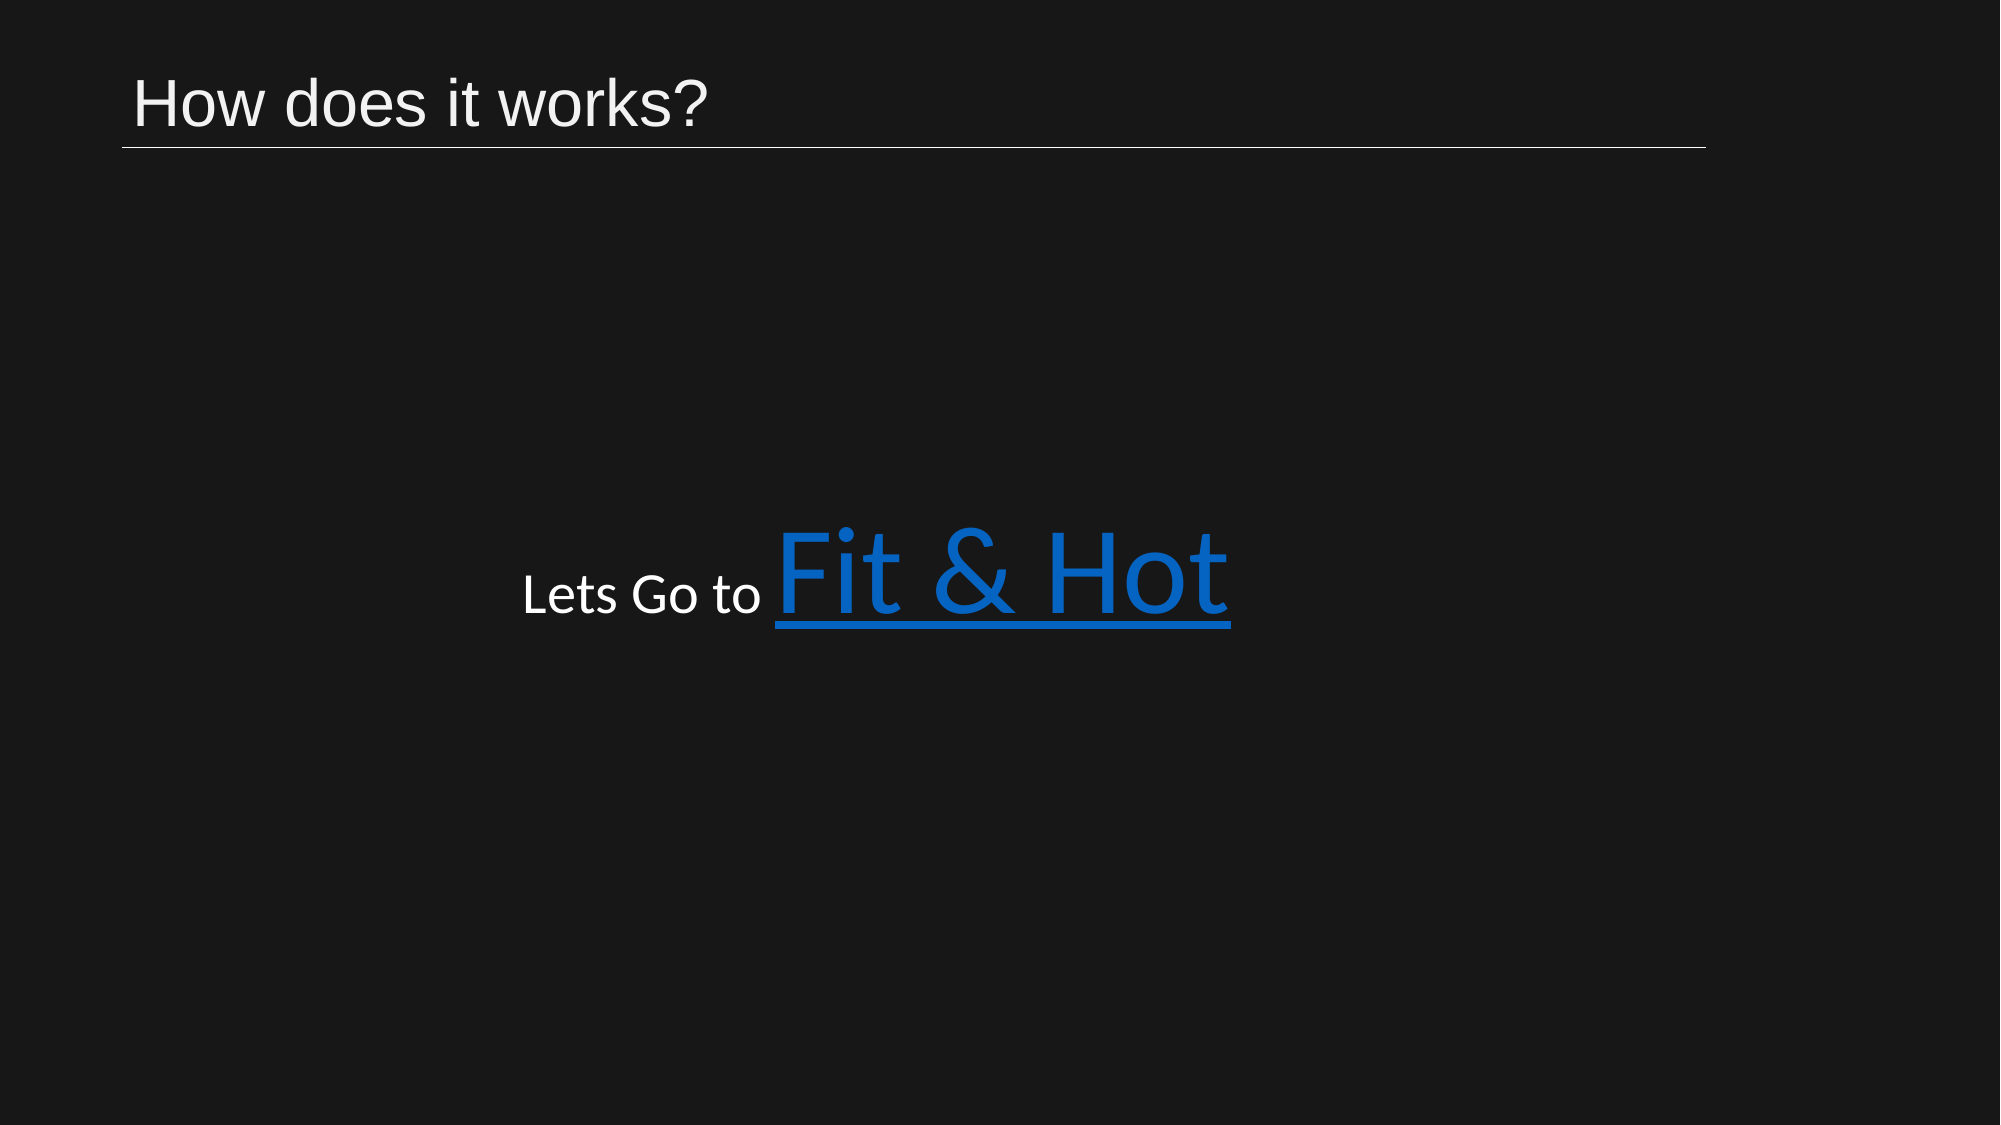

How does it works?
Lets Go to Fit & Hot